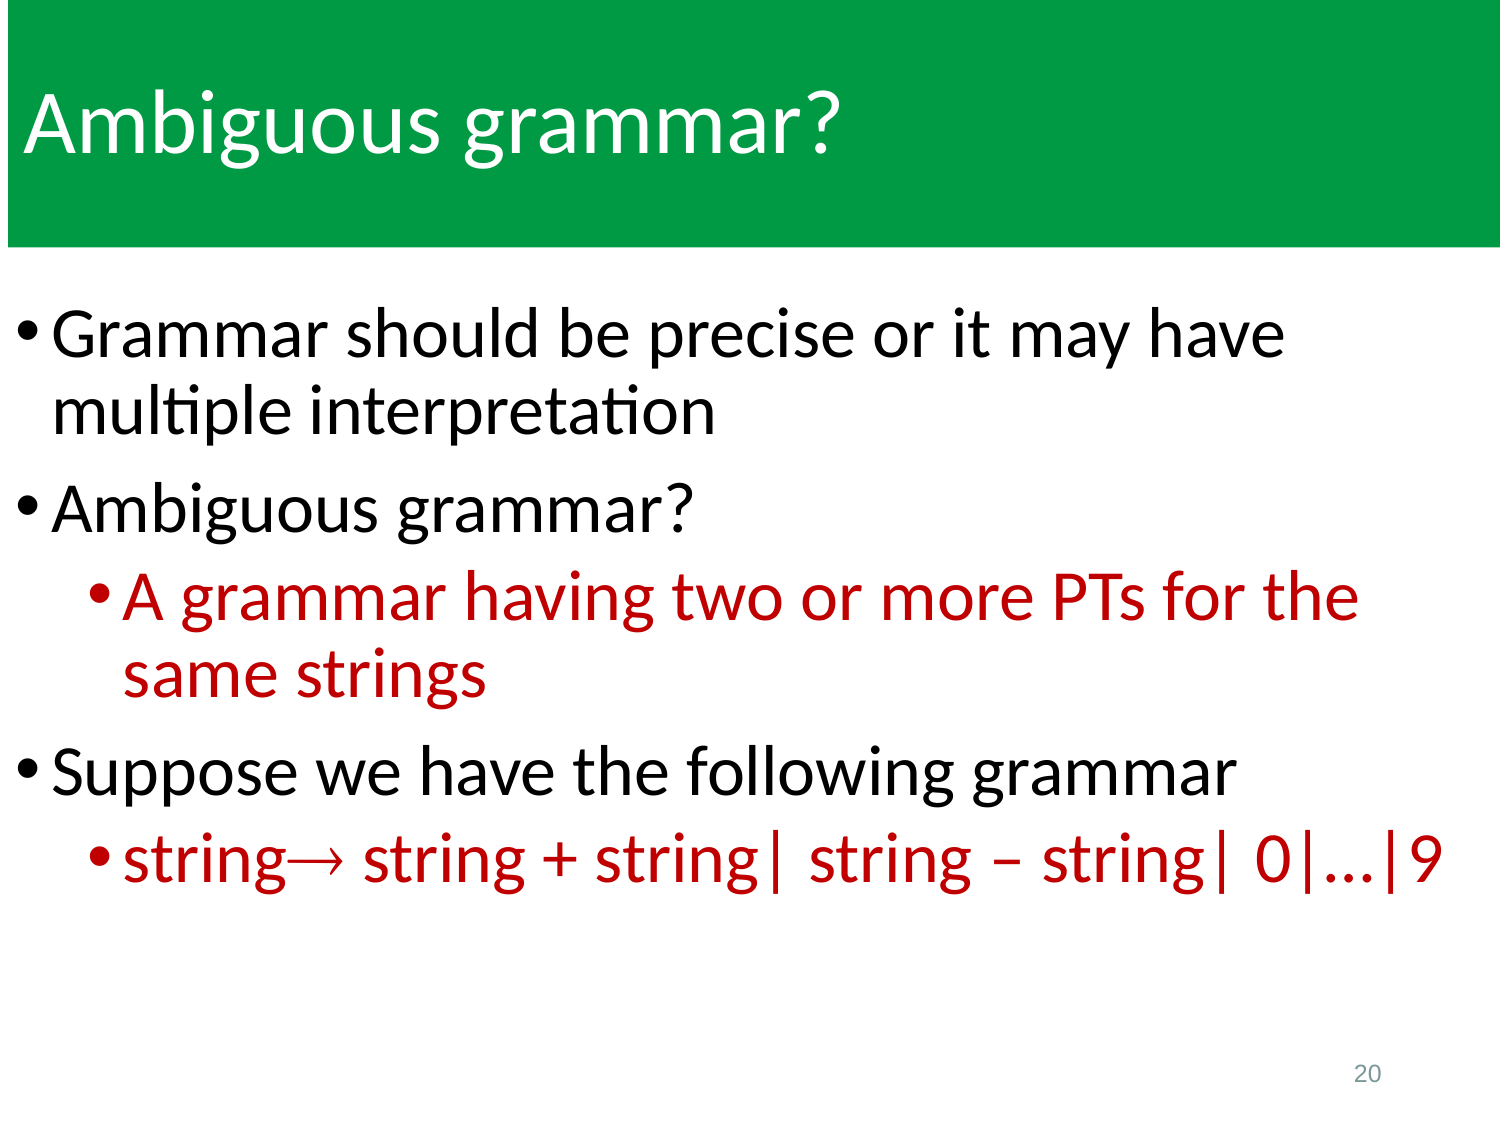

# Ambiguous grammar?
Grammar should be precise or it may have multiple interpretation
Ambiguous grammar?
A grammar having two or more PTs for the same strings
Suppose we have the following grammar
string→ string + string| string – string| 0|…|9
20